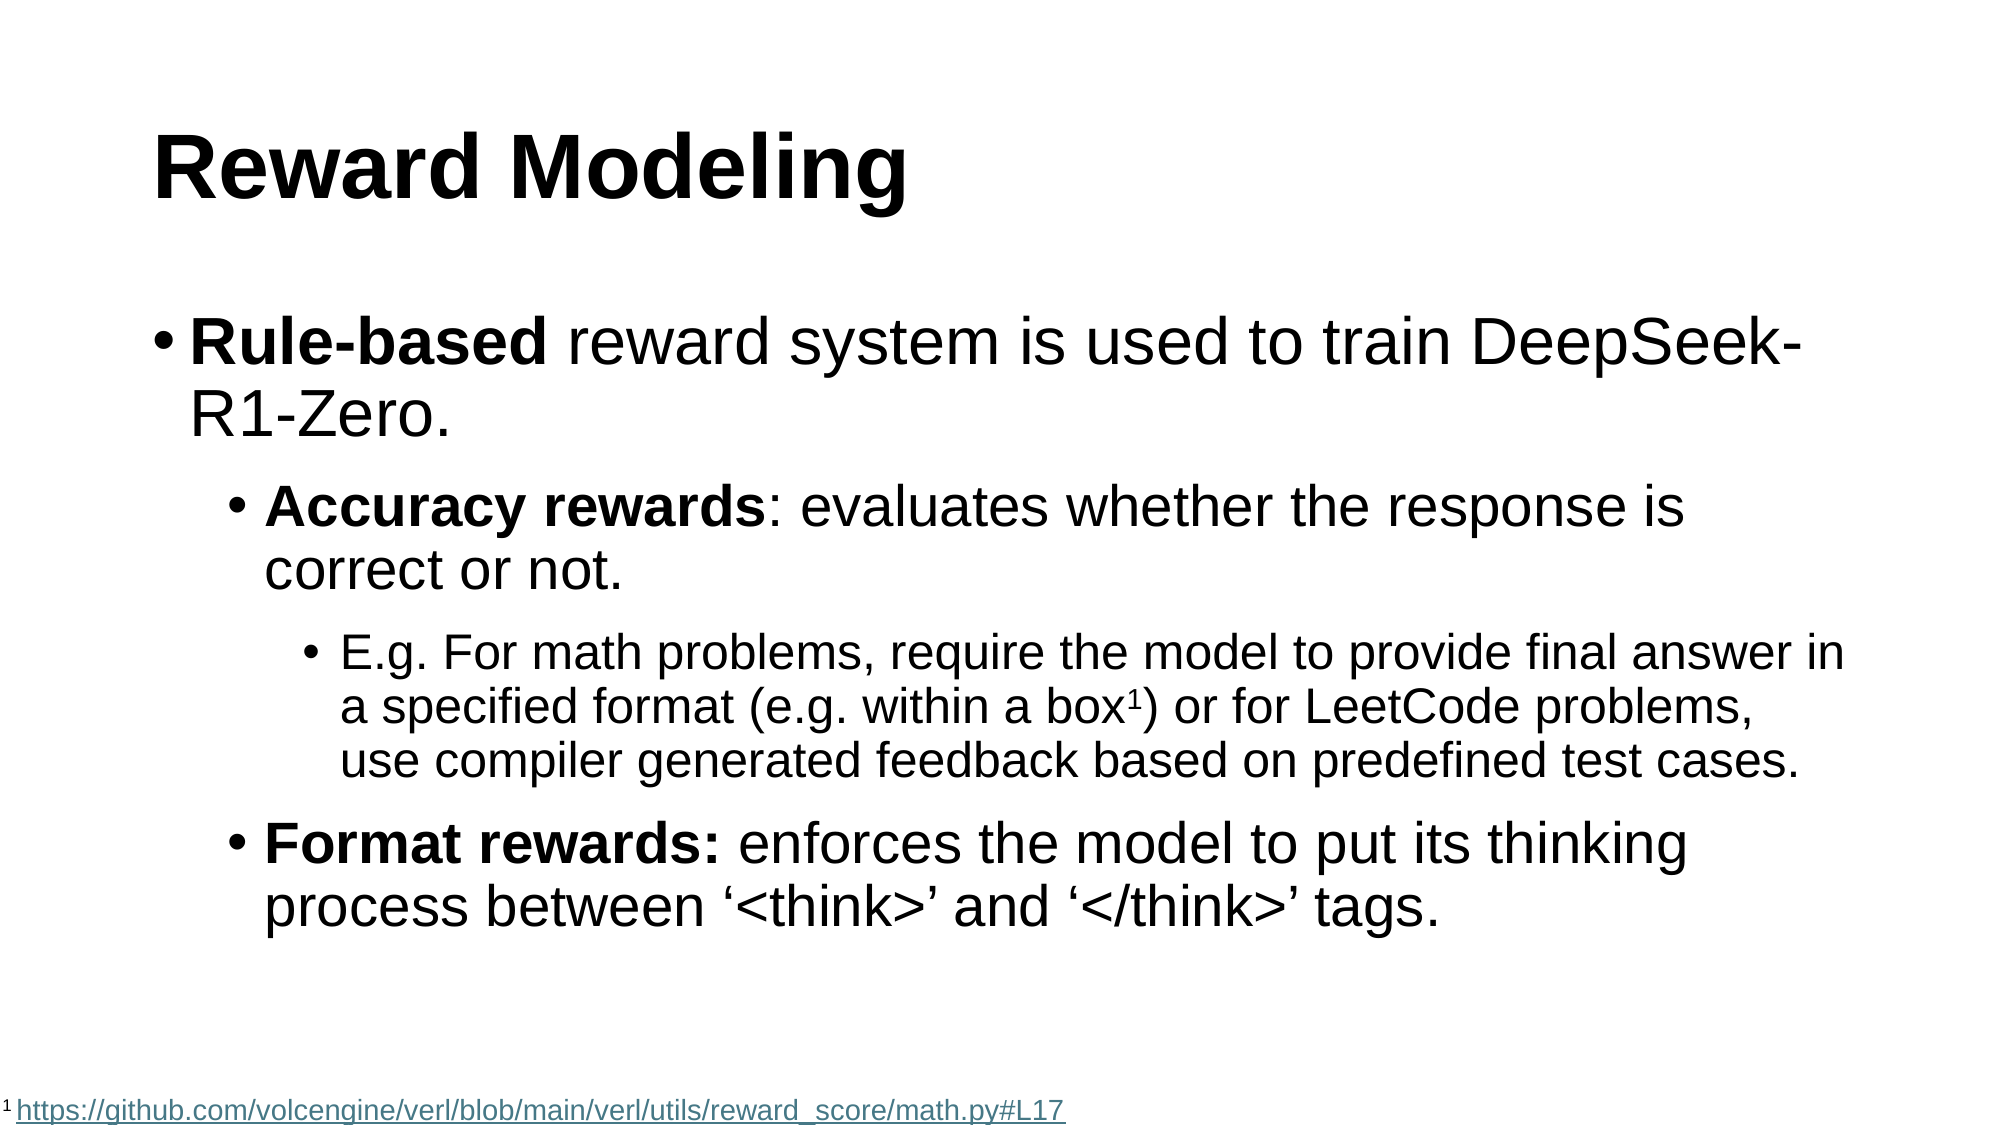

# Reward Modeling
Rule-based reward system is used to train DeepSeek-R1-Zero.
Accuracy rewards: evaluates whether the response is correct or not.
E.g. For math problems, require the model to provide final answer in a specified format (e.g. within a box1) or for LeetCode problems, use compiler generated feedback based on predefined test cases.
Format rewards: enforces the model to put its thinking process between ‘<think>’ and ‘</think>’ tags.

1 https://github.com/volcengine/verl/blob/main/verl/utils/reward_score/math.py#L17